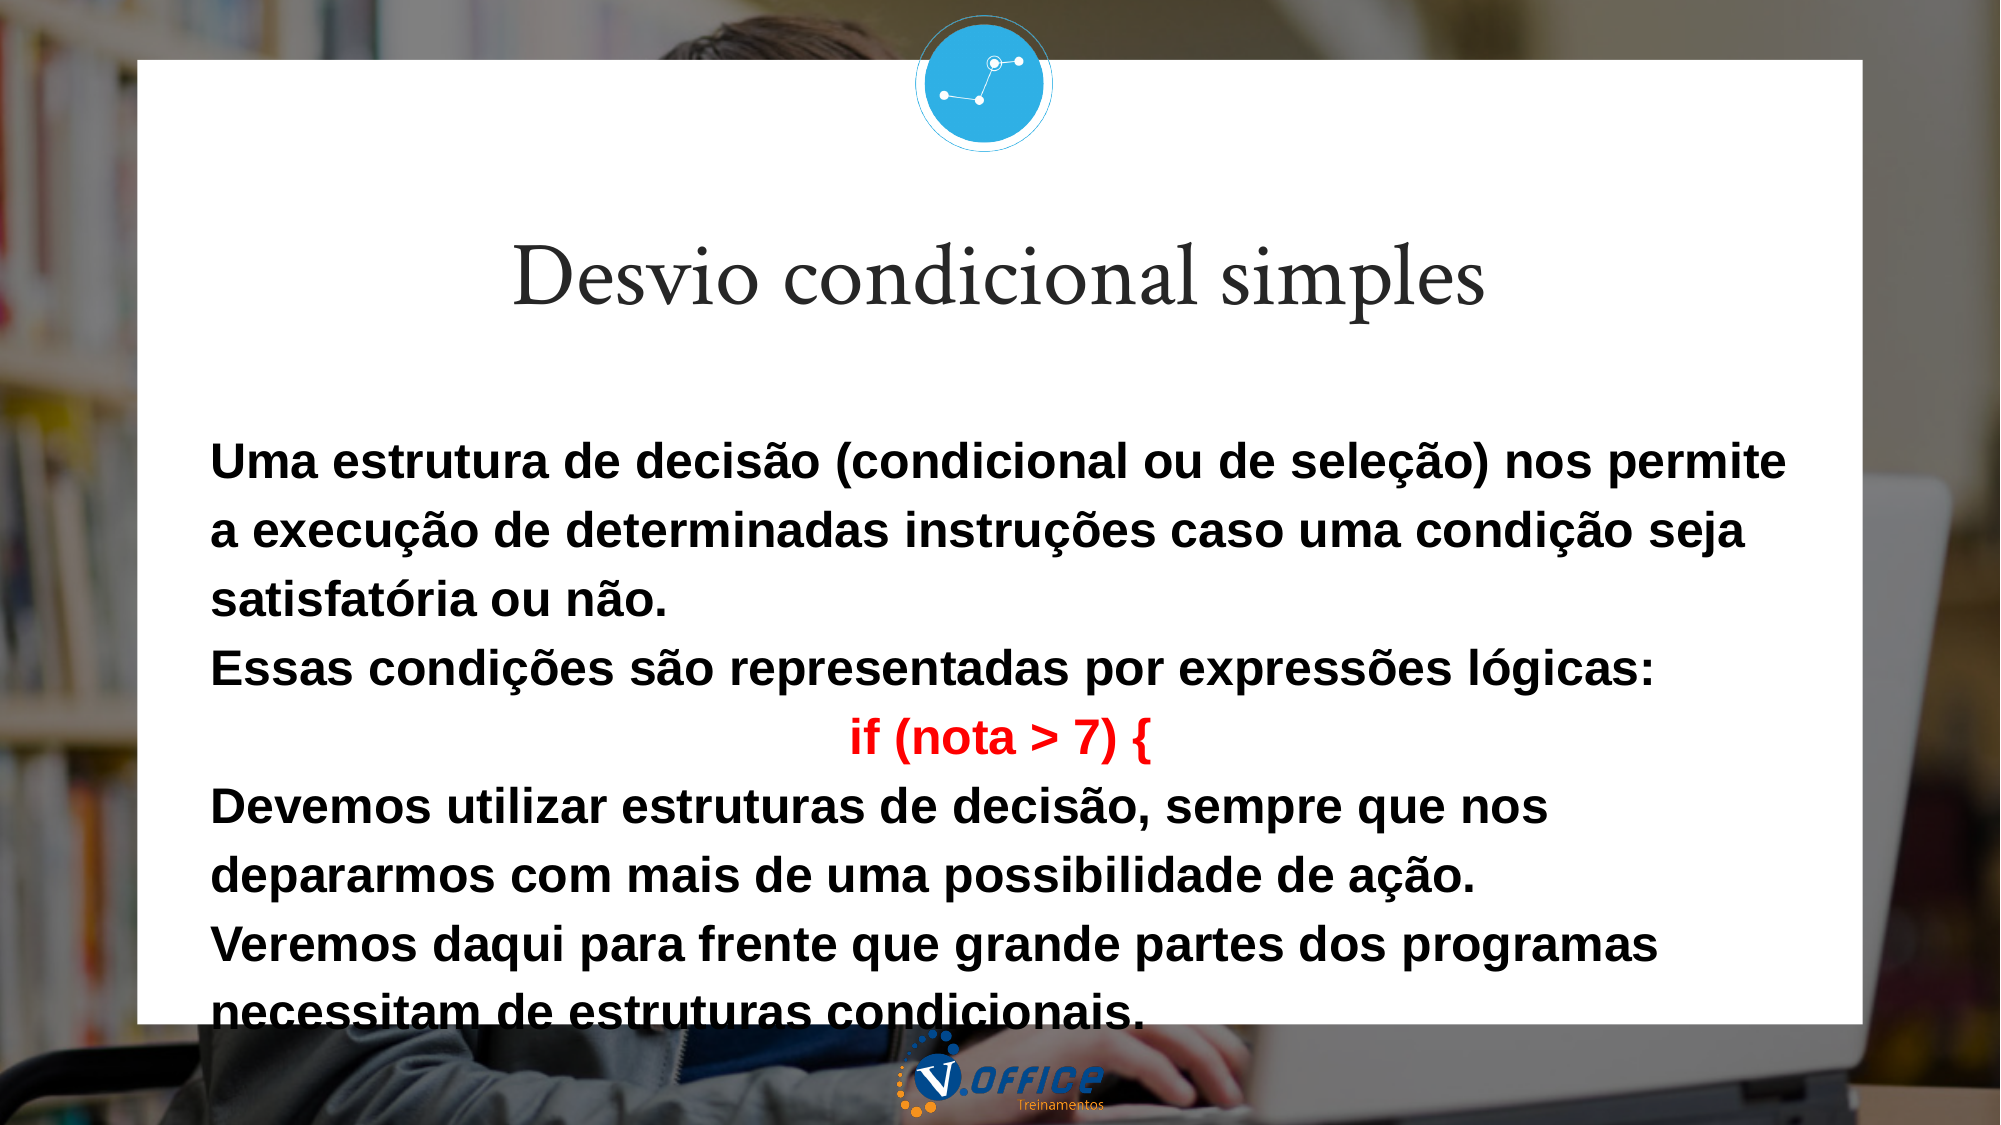

Desvio condicional simples
Uma estrutura de decisão (condicional ou de seleção) nos permite a execução de determinadas instruções caso uma condição seja satisfatória ou não.
Essas condições são representadas por expressões lógicas:
if (nota > 7) {
Devemos utilizar estruturas de decisão, sempre que nos depararmos com mais de uma possibilidade de ação.
Veremos daqui para frente que grande partes dos programas necessitam de estruturas condicionais.